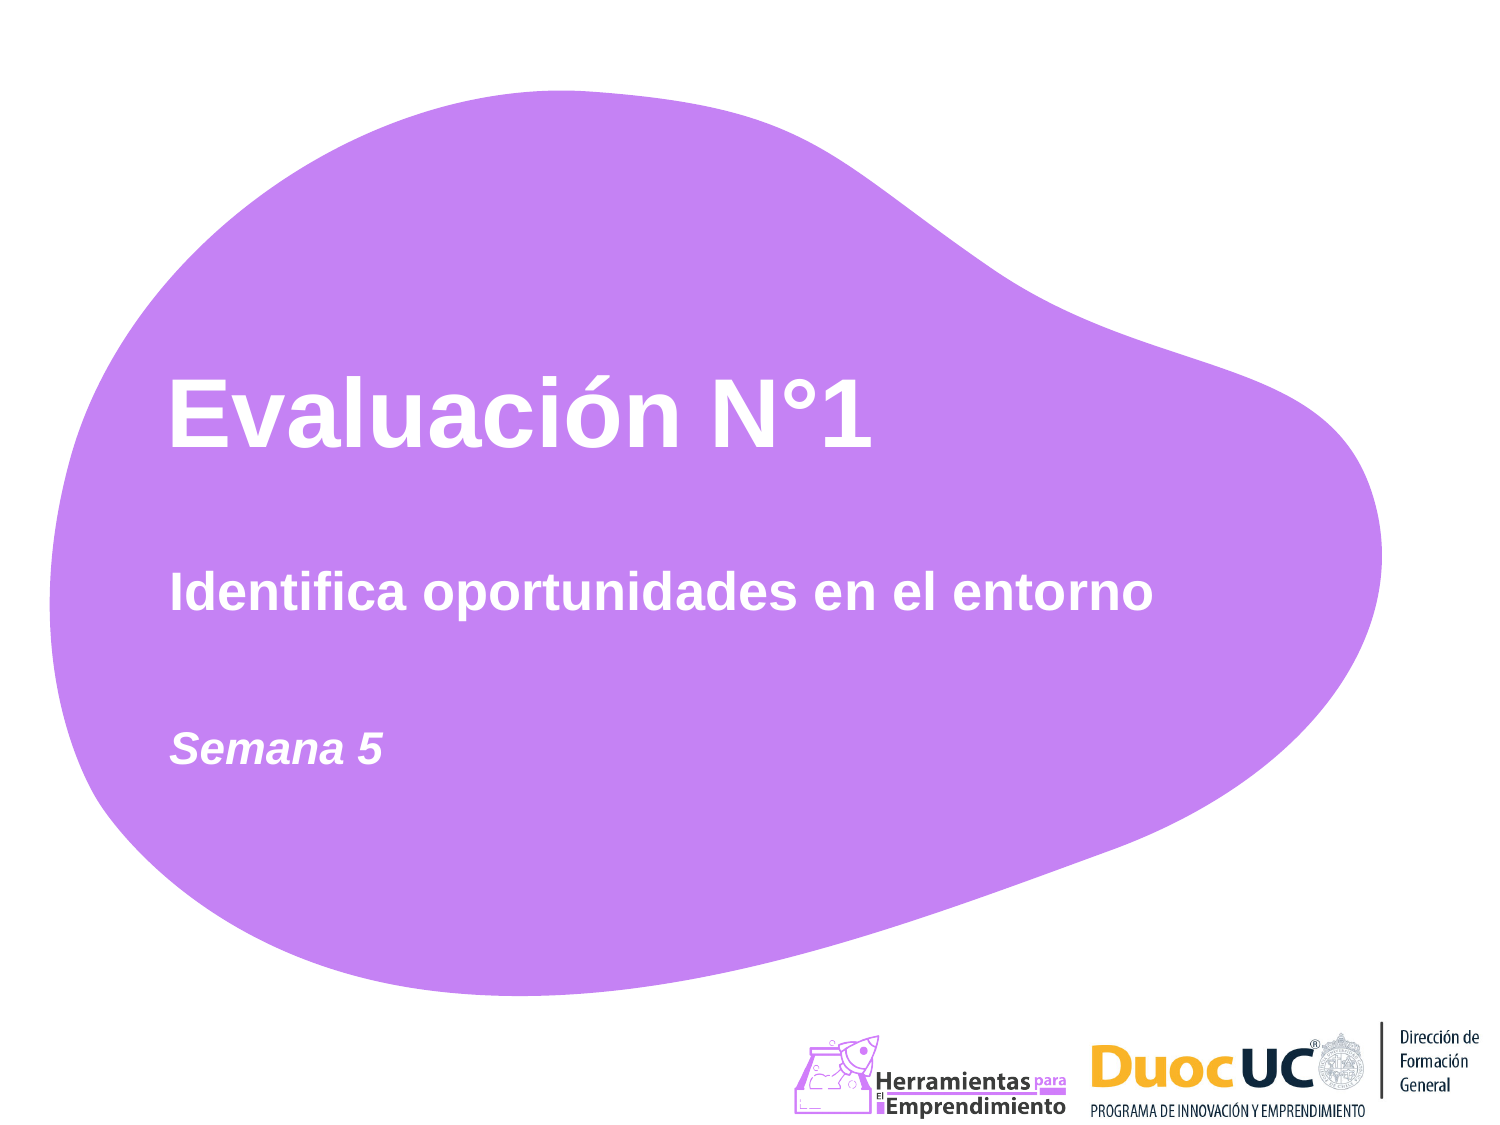

Evaluación N°1
Identifica oportunidades en el entorno

Semana 5